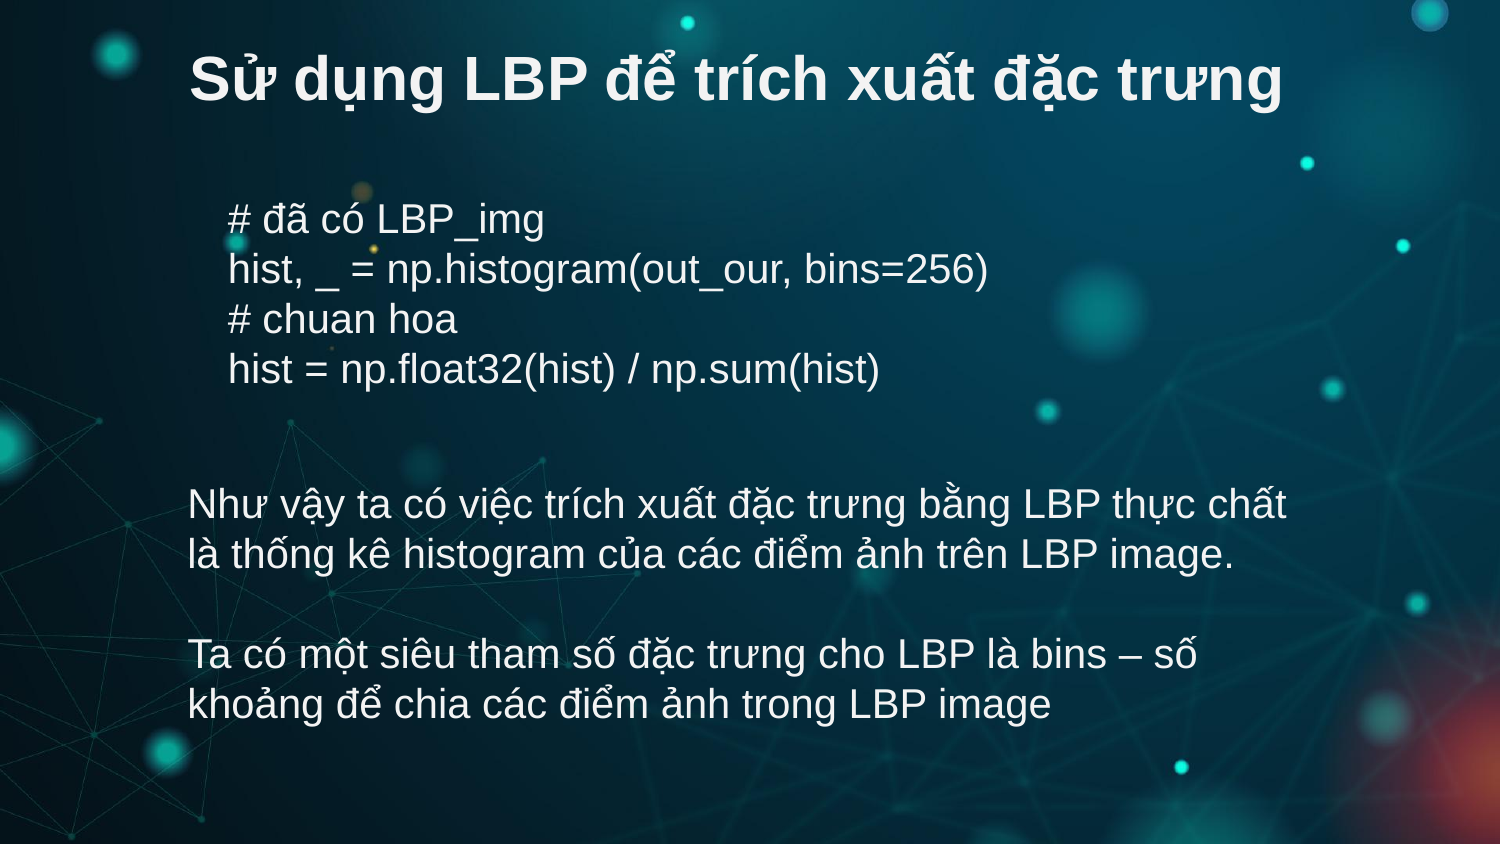

# Sử dụng LBP để trích xuất đặc trưng
# đã có LBP_img
hist, _ = np.histogram(out_our, bins=256)
# chuan hoa
hist = np.float32(hist) / np.sum(hist)
Như vậy ta có việc trích xuất đặc trưng bằng LBP thực chất là thống kê histogram của các điểm ảnh trên LBP image.

Ta có một siêu tham số đặc trưng cho LBP là bins – số khoảng để chia các điểm ảnh trong LBP image